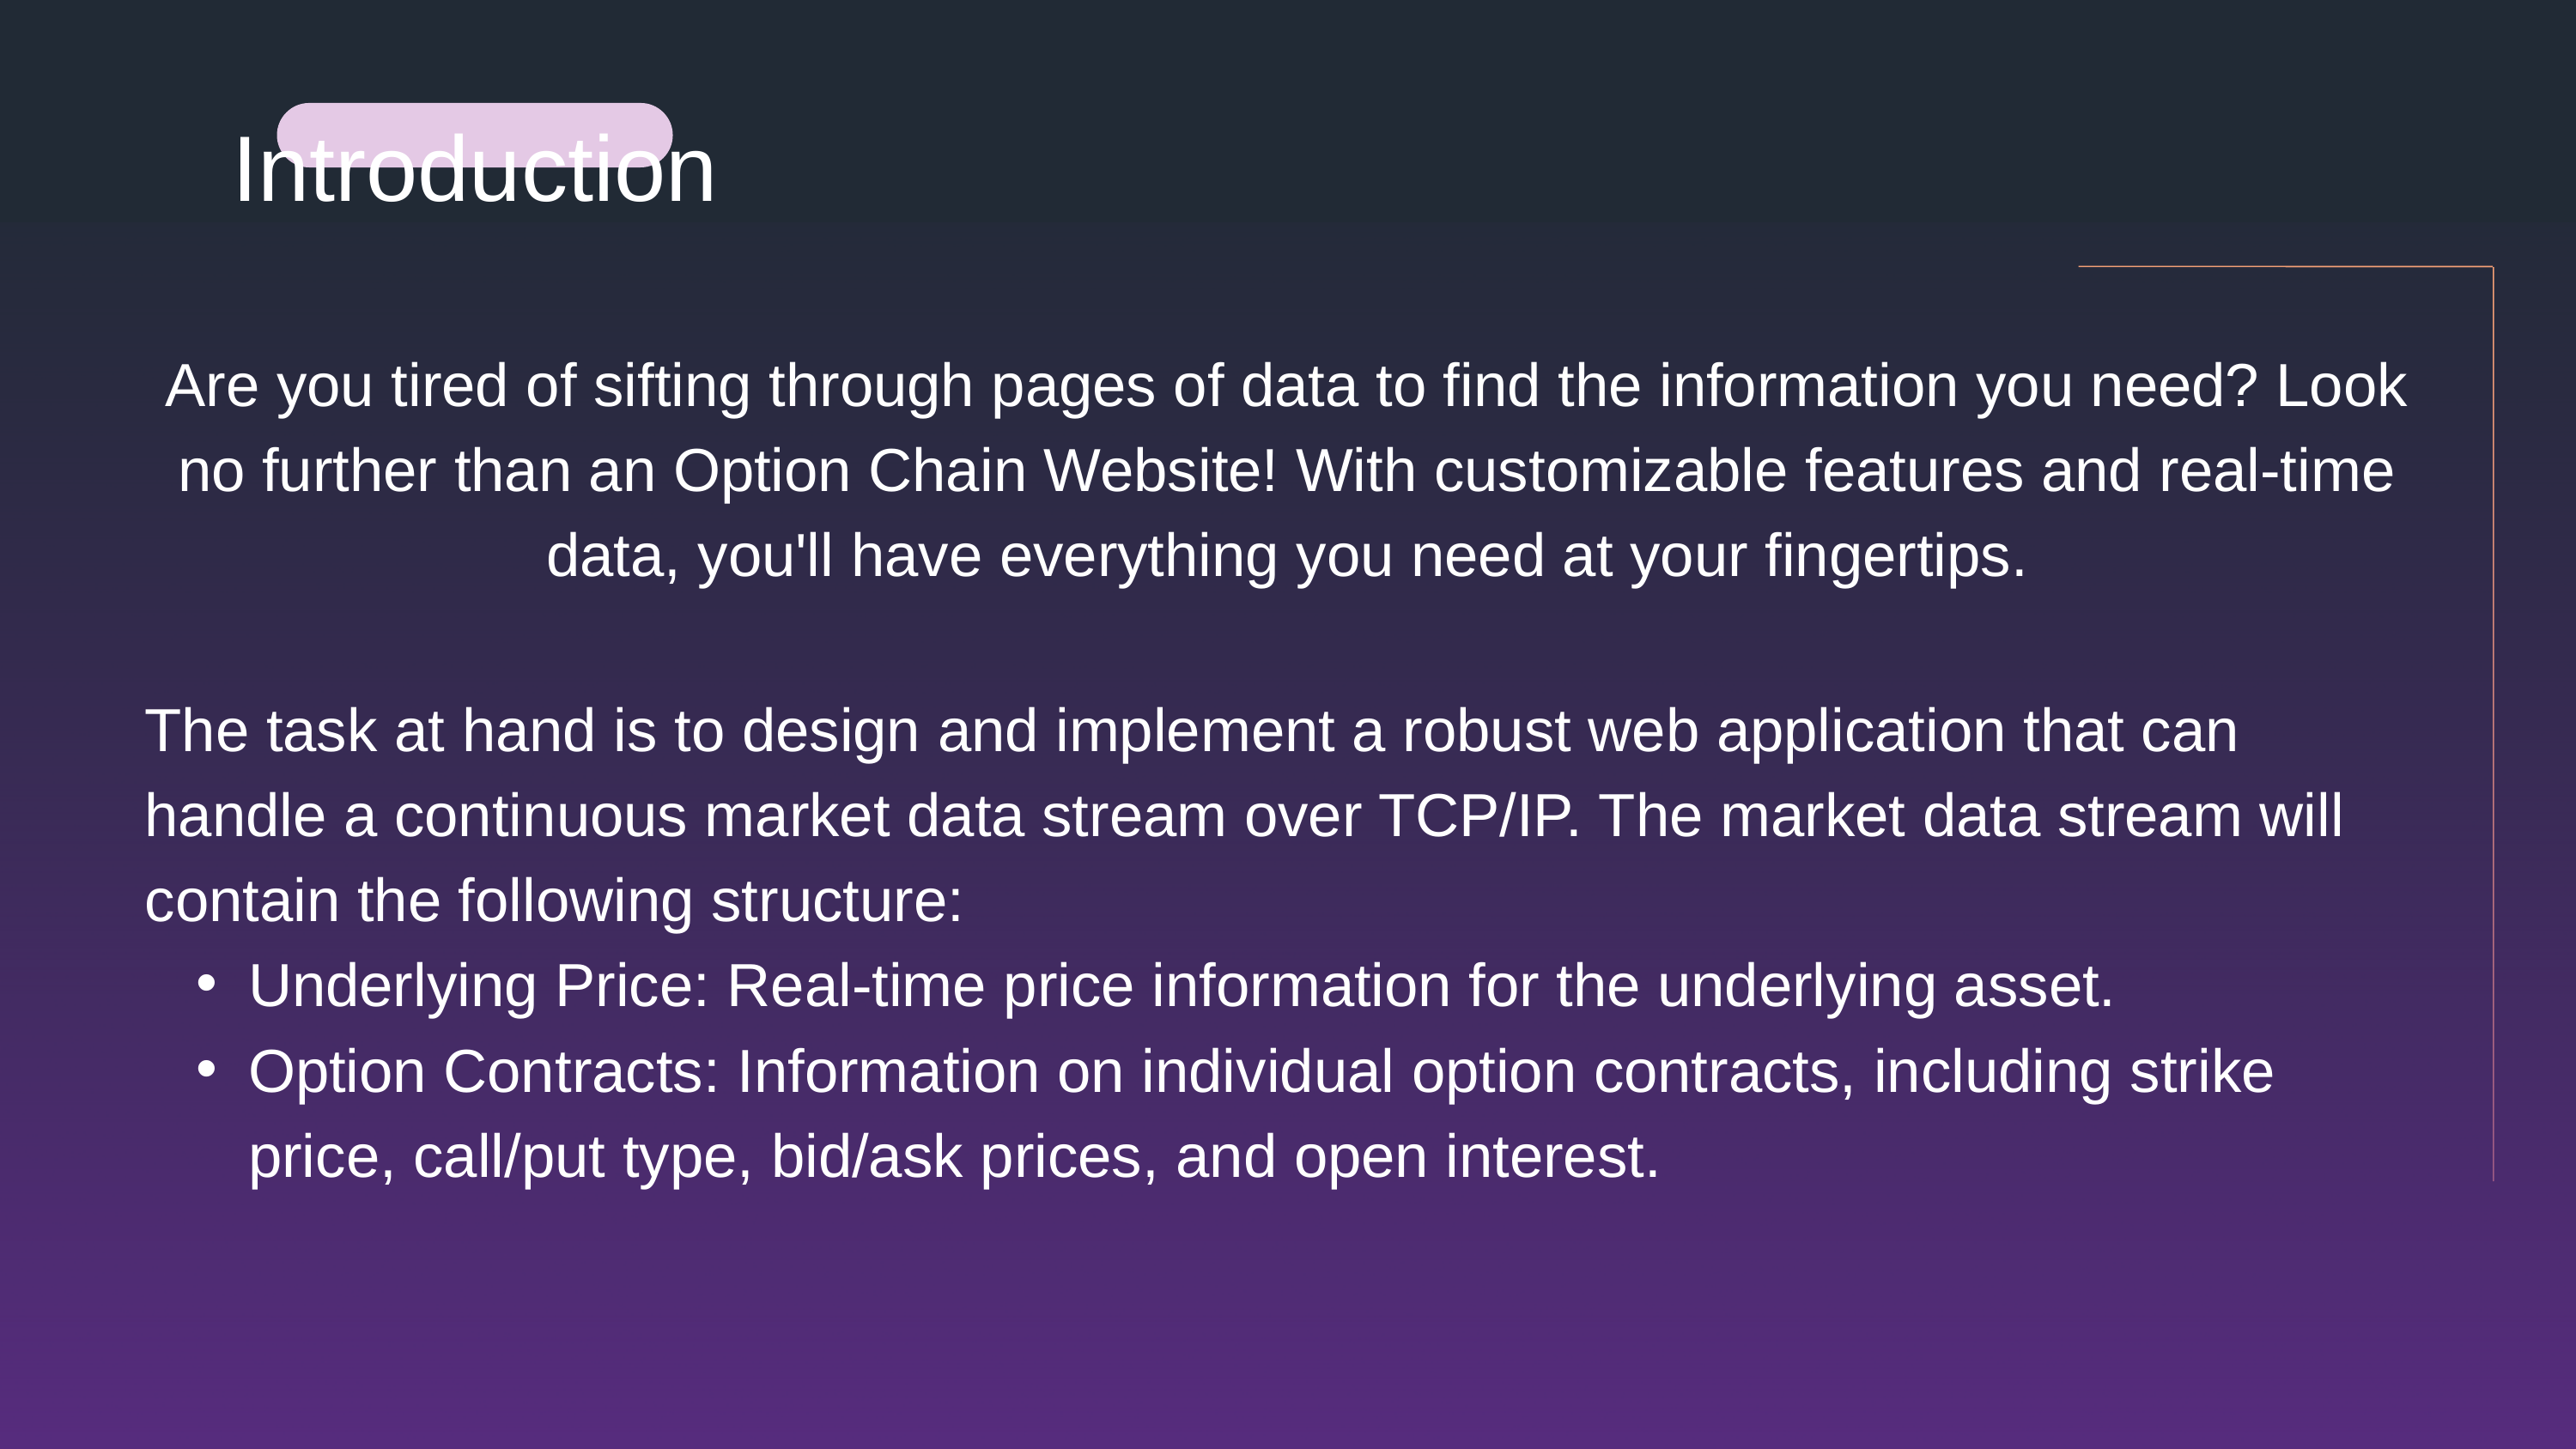

Introduction

Are you tired of sifting through pages of data to find the information you need? Look no further than an Option Chain Website! With customizable features and real-time data, you'll have everything you need at your fingertips.

The task at hand is to design and implement a robust web application that can handle a continuous market data stream over TCP/IP. The market data stream will contain the following structure:
Underlying Price: Real-time price information for the underlying asset.
Option Contracts: Information on individual option contracts, including strike price, call/put type, bid/ask prices, and open interest.